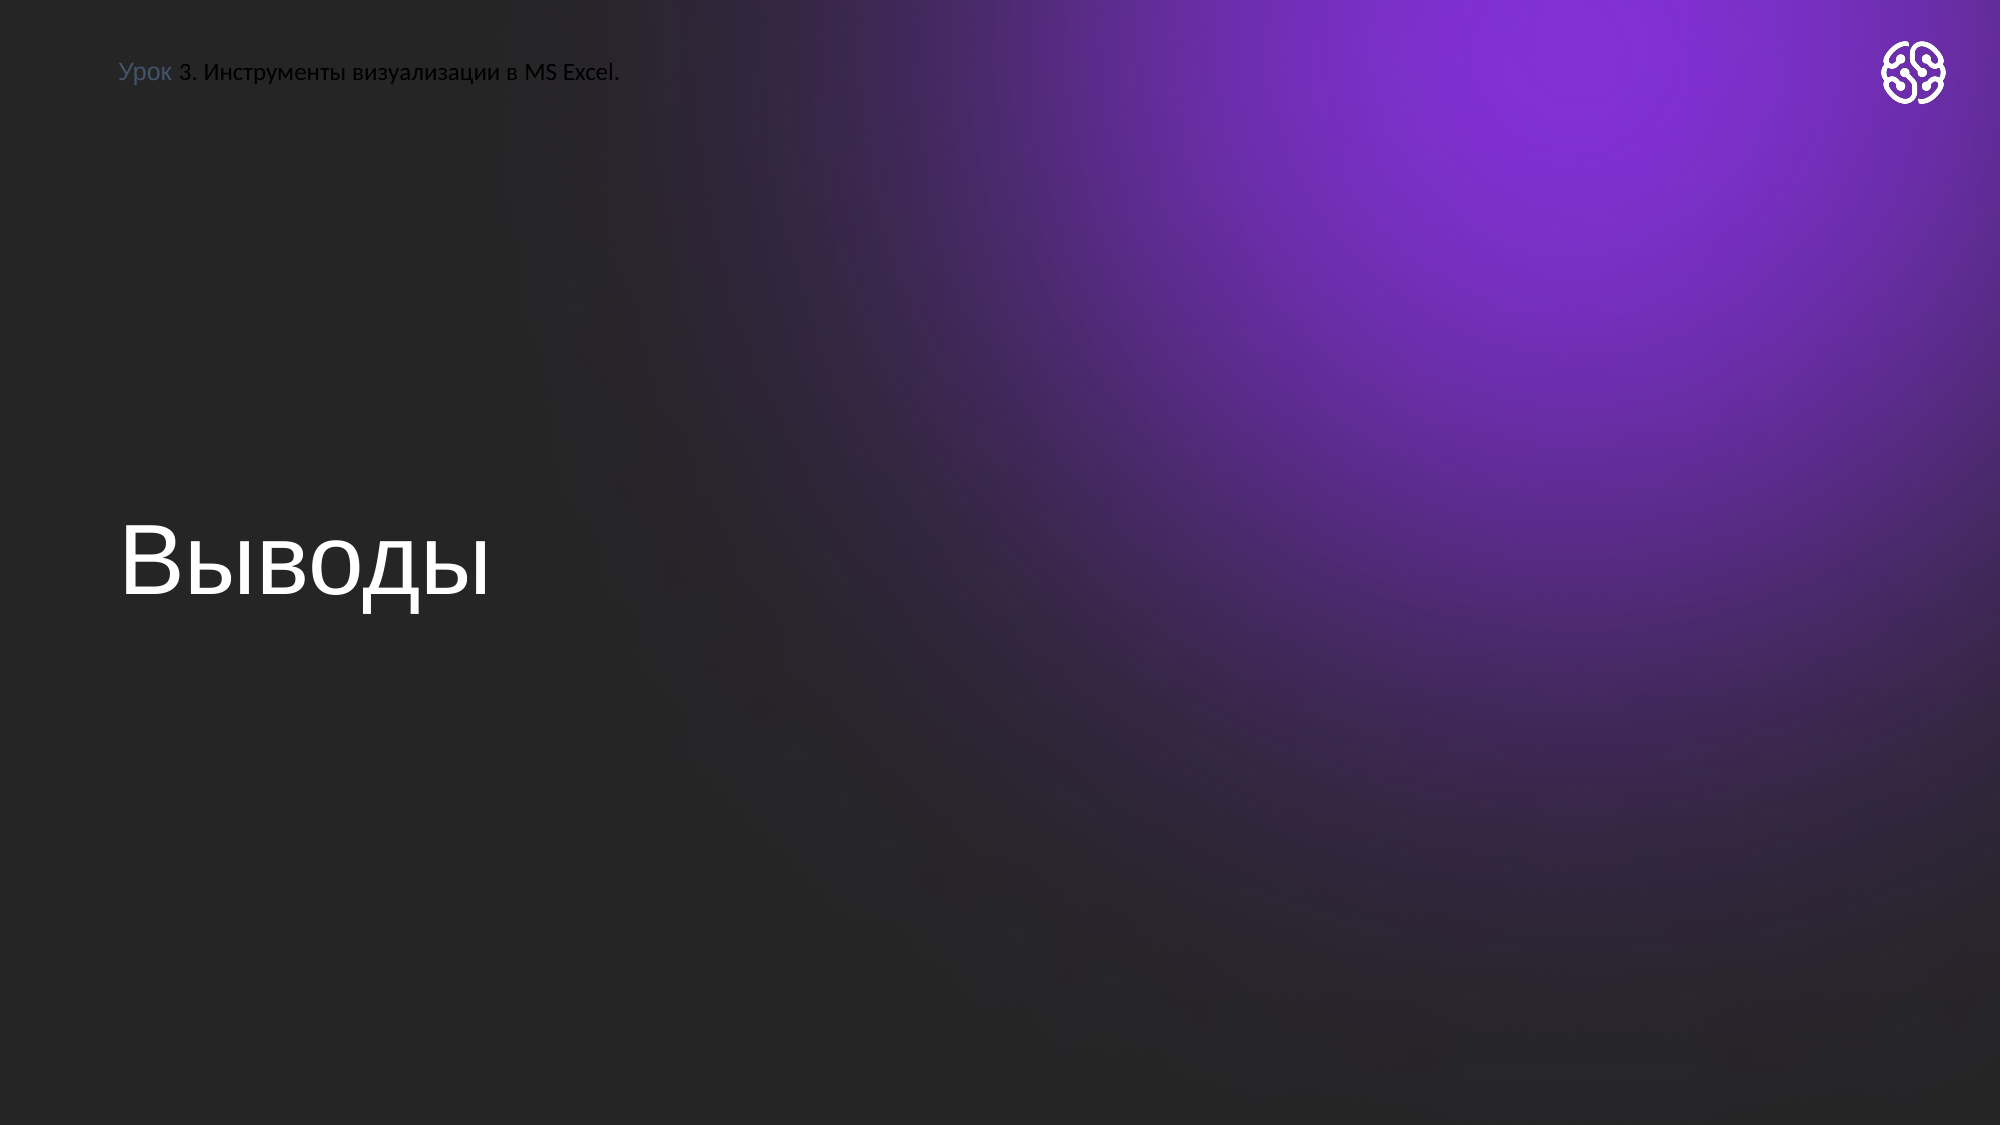

Урок 3. Инструменты визуализации в MS Excel.
# Выводы